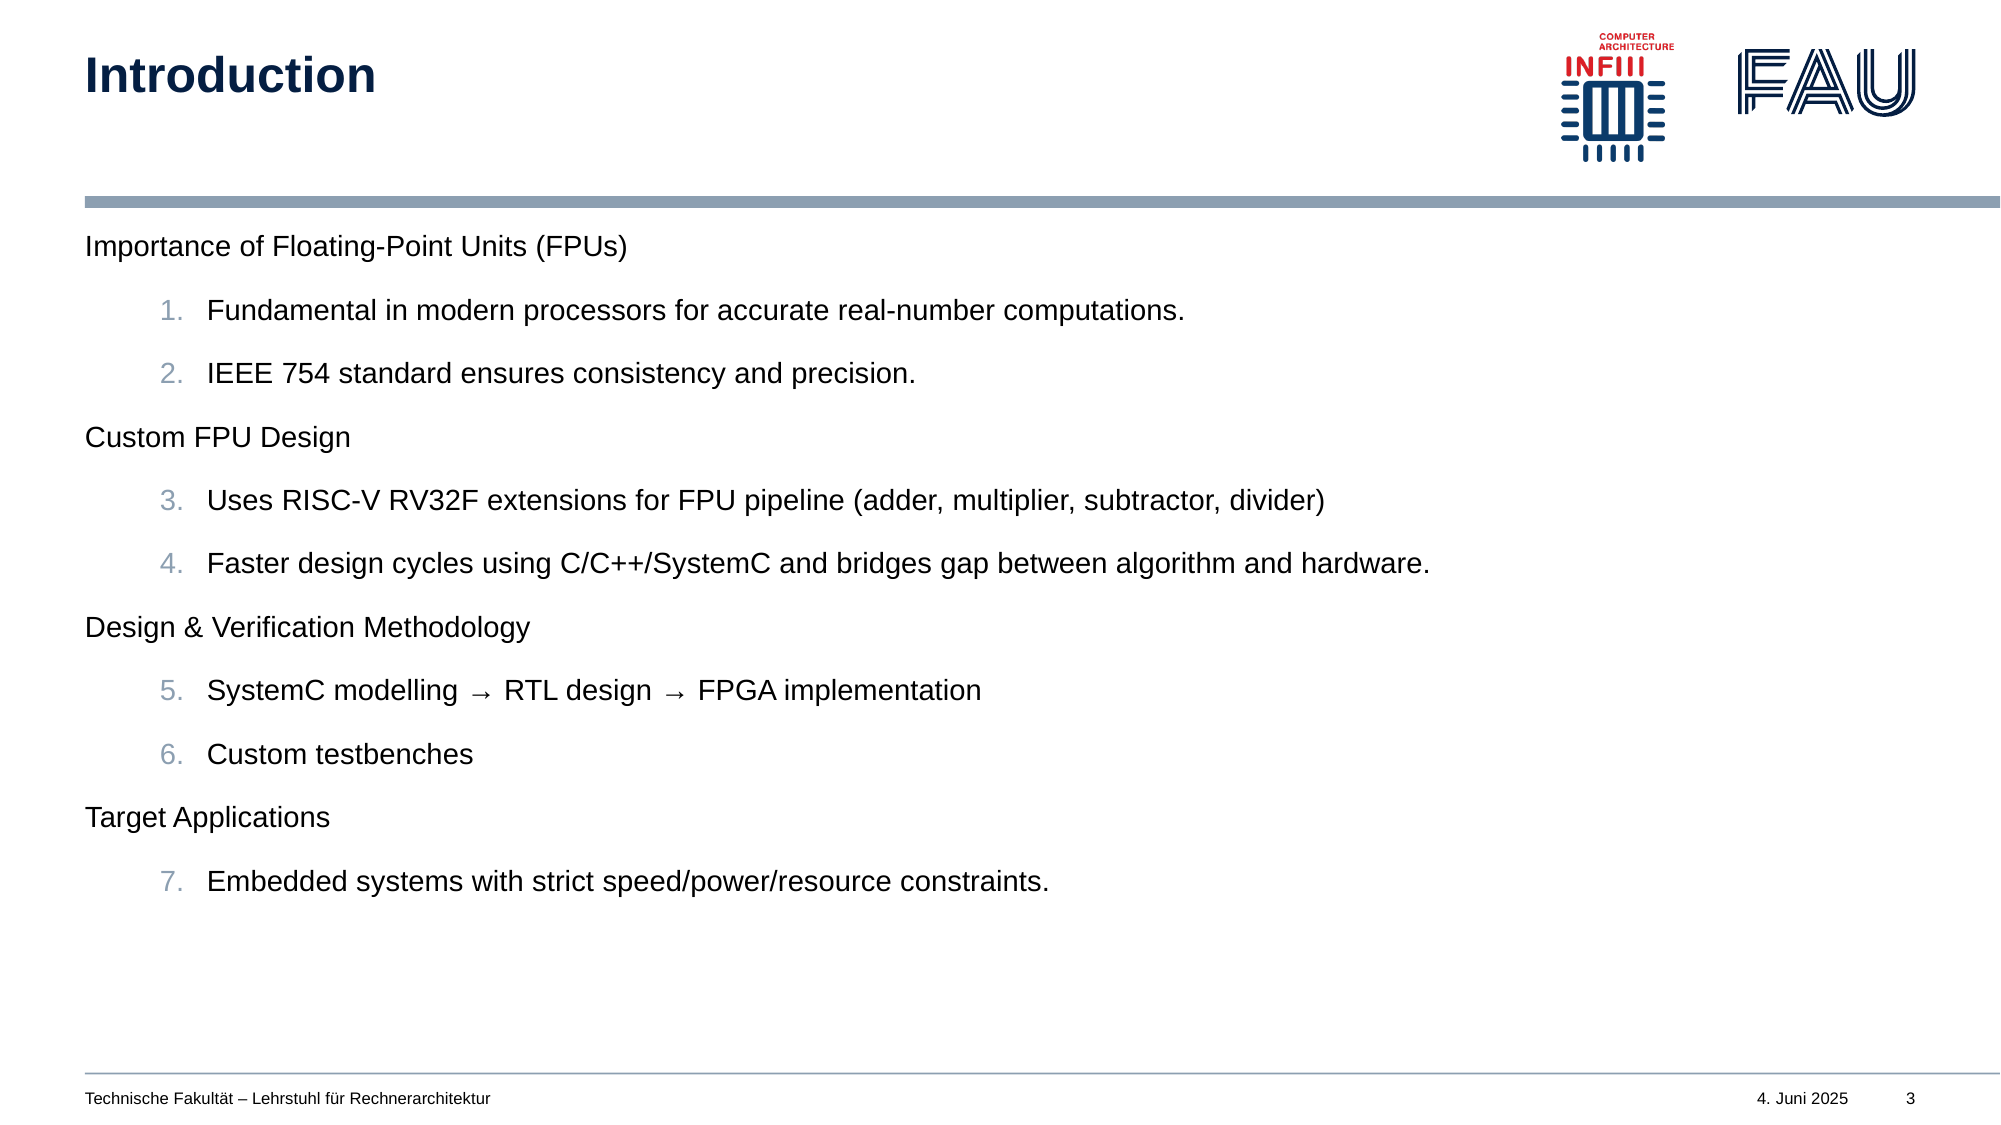

# Introduction

Importance of Floating-Point Units (FPUs)
Fundamental in modern processors for accurate real-number computations.
IEEE 754 standard ensures consistency and precision.
Custom FPU Design
Uses RISC-V RV32F extensions for FPU pipeline (adder, multiplier, subtractor, divider)
Faster design cycles using C/C++/SystemC and bridges gap between algorithm and hardware.
Design & Verification Methodology
SystemC modelling → RTL design → FPGA implementation
Custom testbenches
Target Applications
Embedded systems with strict speed/power/resource constraints.

Technische Fakultät – Lehrstuhl für Rechnerarchitektur
4. Juni 2025
3